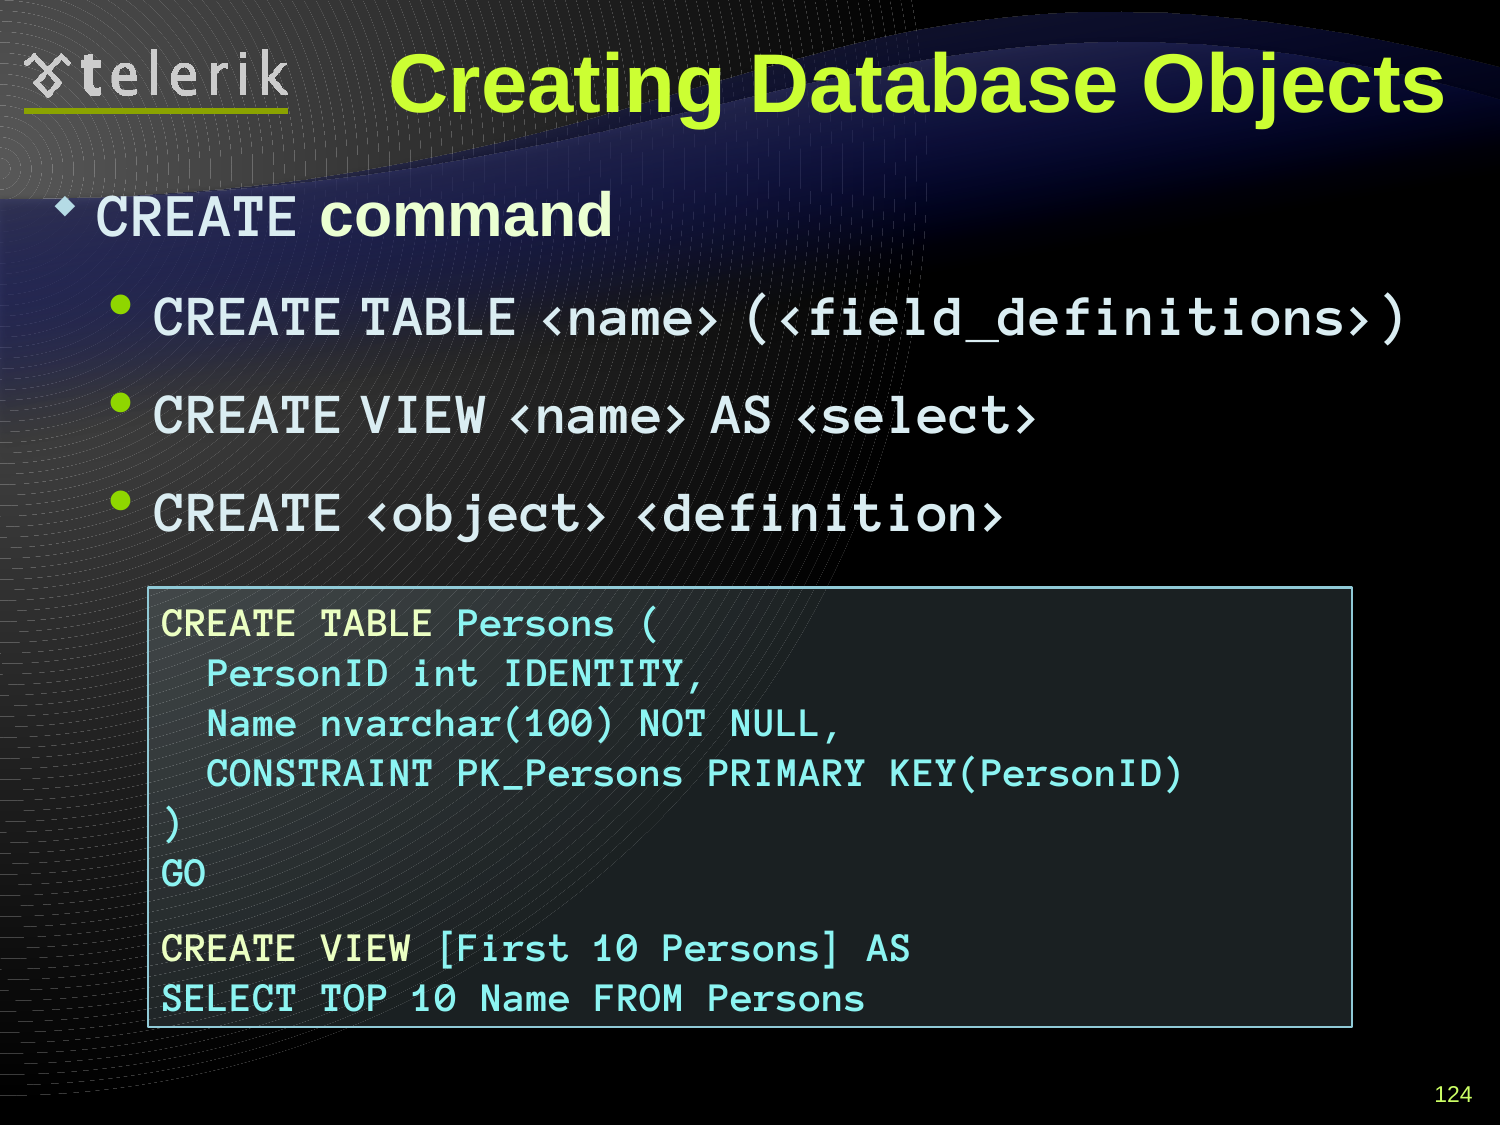

# Creating Database Objects
CREATE command
CREATE TABLE <name> (<field_definitions>)
CREATE VIEW <name> AS <select>
CREATE <object> <definition>
CREATE TABLE Persons (
  PersonID int IDENTITY,
  Name nvarchar(100) NOT NULL,
  CONSTRAINT PK_Persons PRIMARY KEY(PersonID)
)
GO
CREATE VIEW [First 10 Persons] AS
SELECT TOP 10 Name FROM Persons
124